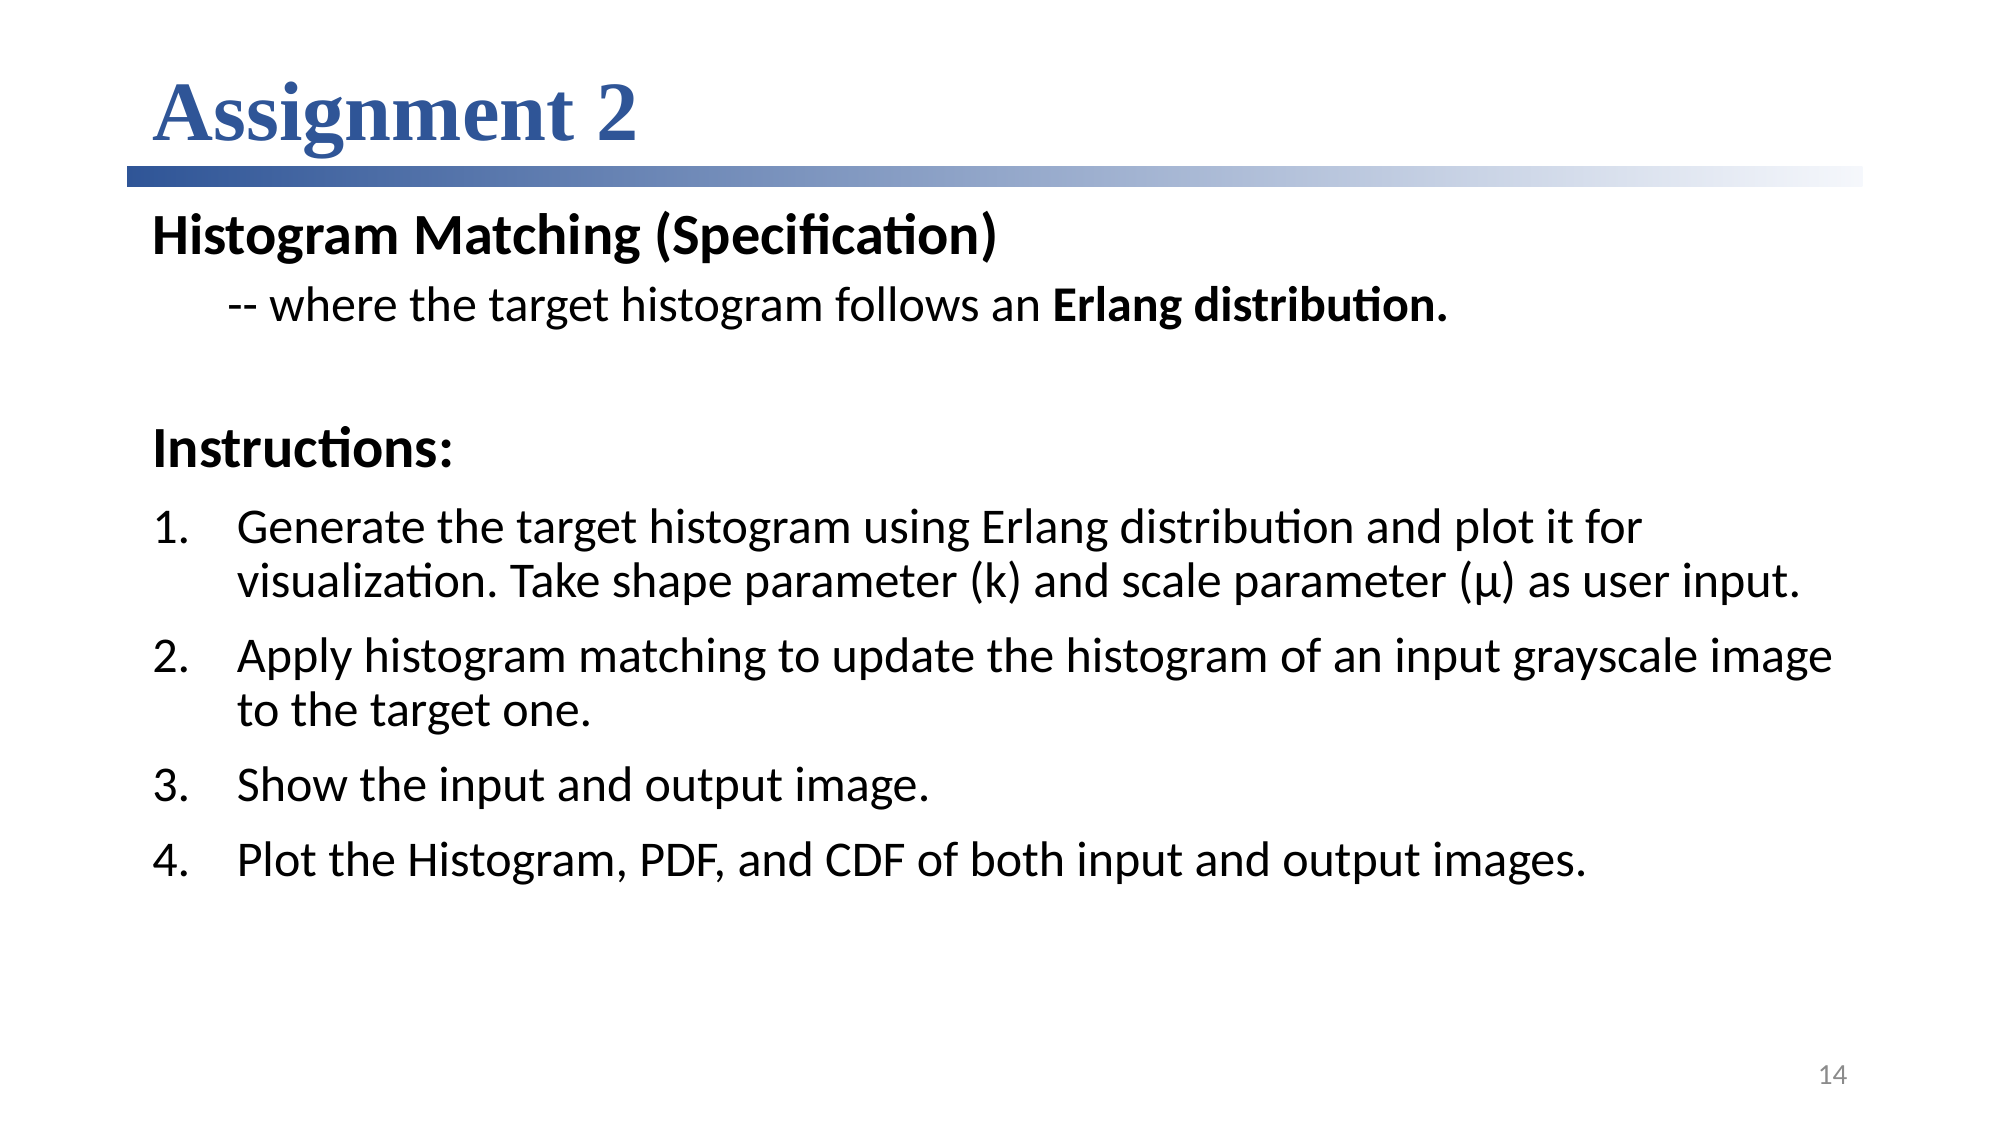

# Assignment 2
Histogram Matching (Specification)
-- where the target histogram follows an Erlang distribution.

Instructions:
Generate the target histogram using Erlang distribution and plot it for visualization. Take shape parameter (k) and scale parameter (µ) as user input.
Apply histogram matching to update the histogram of an input grayscale image to the target one.
Show the input and output image.
Plot the Histogram, PDF, and CDF of both input and output images.

14